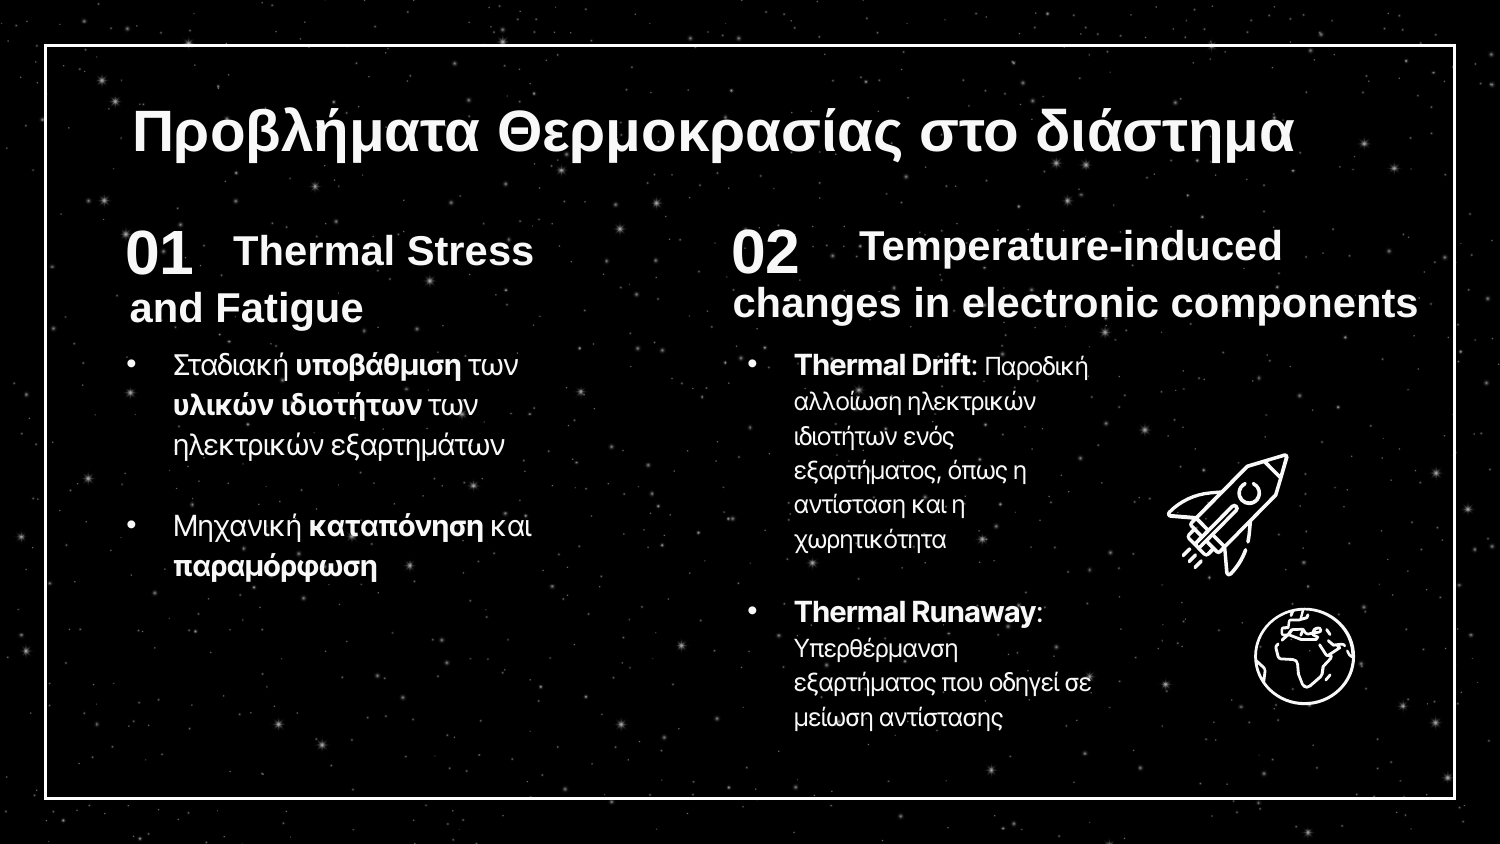

# Προβλήματα Θερμοκρασίας στο διάστημα
02
01
            Temperature-induced
 changes in electronic components
          Thermal Stress
 and Fatigue
Σταδιακή υποβάθμιση των υλικών ιδιοτήτων των ηλεκτρικών εξαρτημάτων

Μηχανική καταπόνηση και παραμόρφωση

Thermal Drift: Παροδική αλλοίωση ηλεκτρικών ιδιοτήτων ενός εξαρτήματος, όπως η αντίσταση και η χωρητικότητα

Thermal Runaway: Υπερθέρμανση εξαρτήματος που οδηγεί σε μείωση αντίστασης